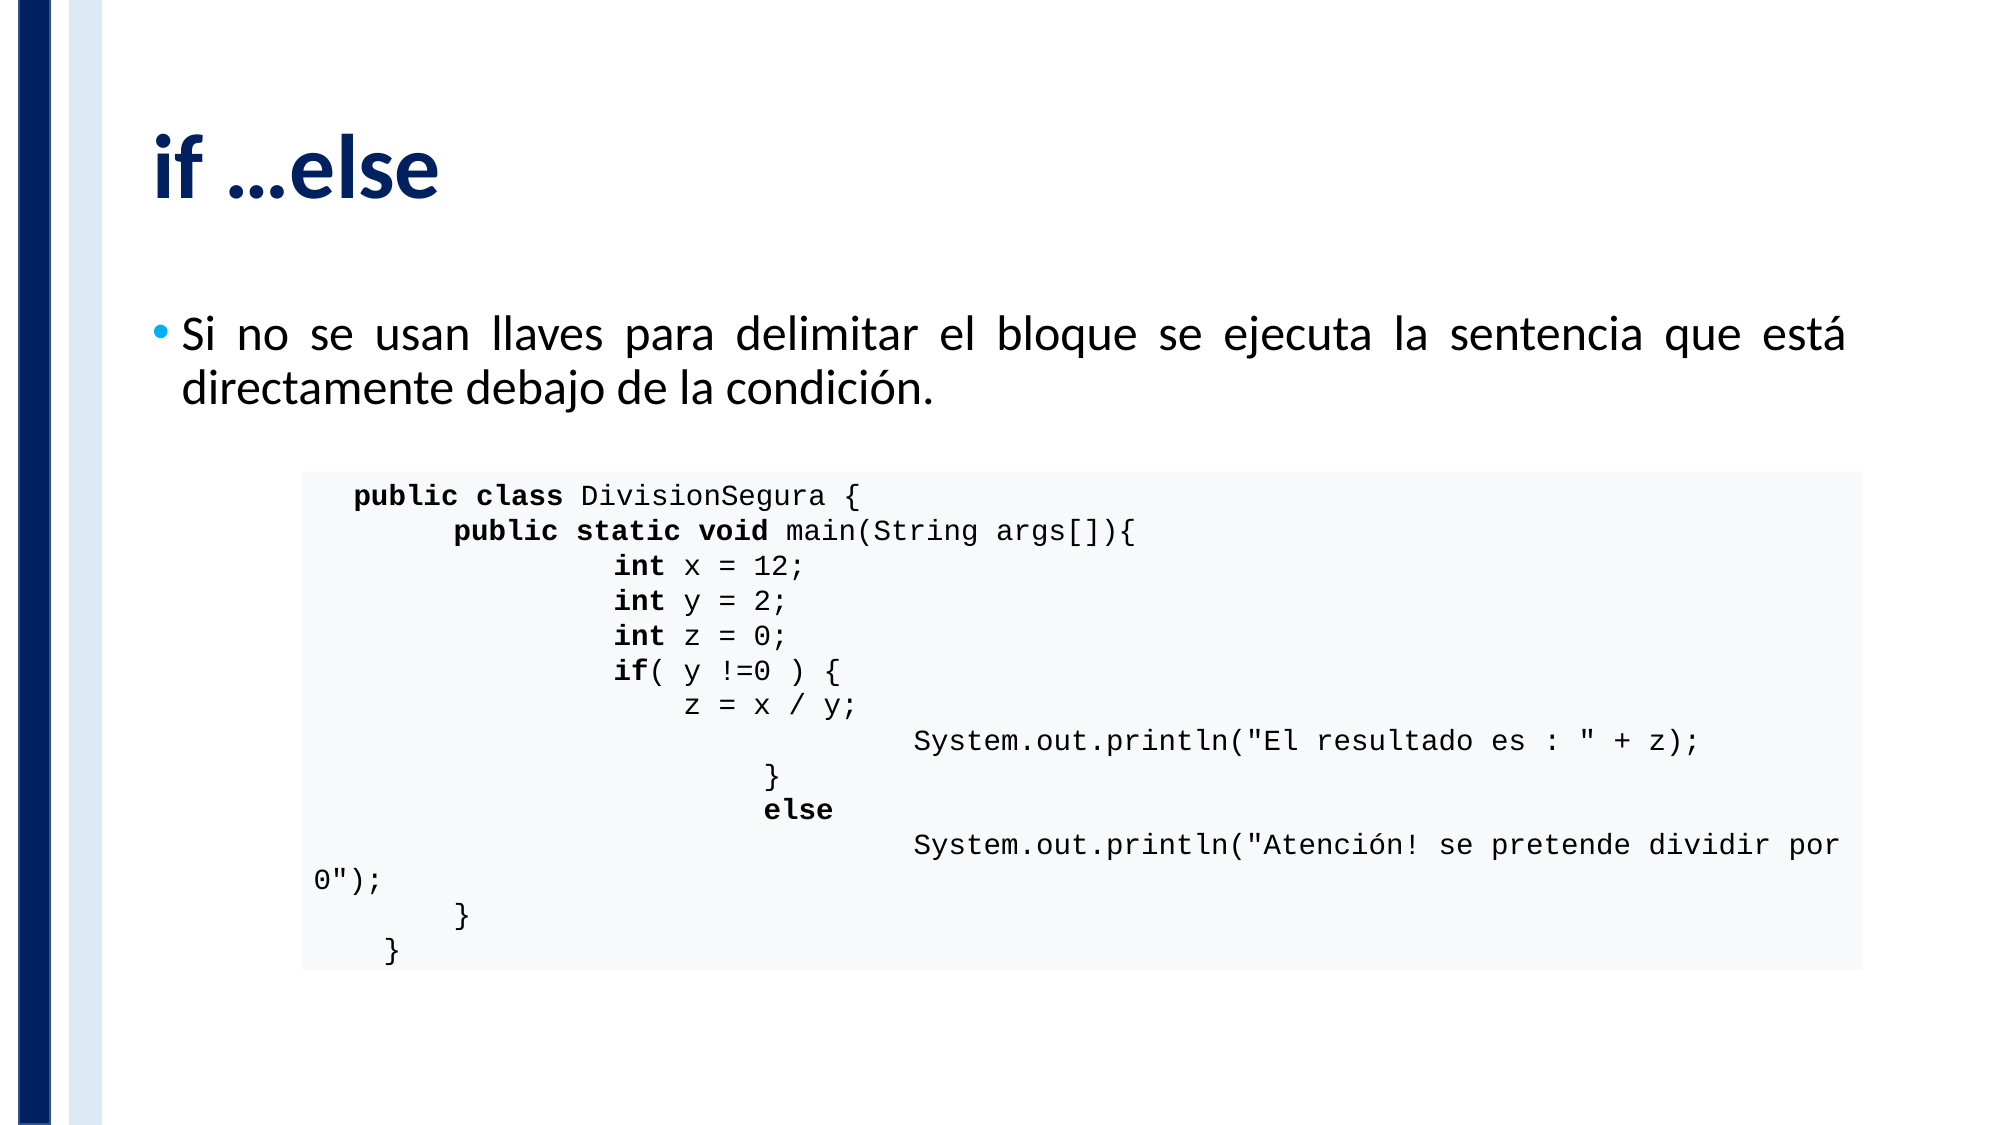

# if …else
Si no se usan llaves para delimitar el bloque se ejecuta la sentencia que está directamente debajo de la condición.
    public class DivisionSegura {
        public static void main(String args[]){
	int x = 12;
	int y = 2;
	int z = 0;
	if( y !=0 ) {
	    z = x / y;
	    			System.out.println("El resultado es : " + z);
			}
			else
	    			System.out.println("Atención! se pretende dividir por 0");
        }
    }